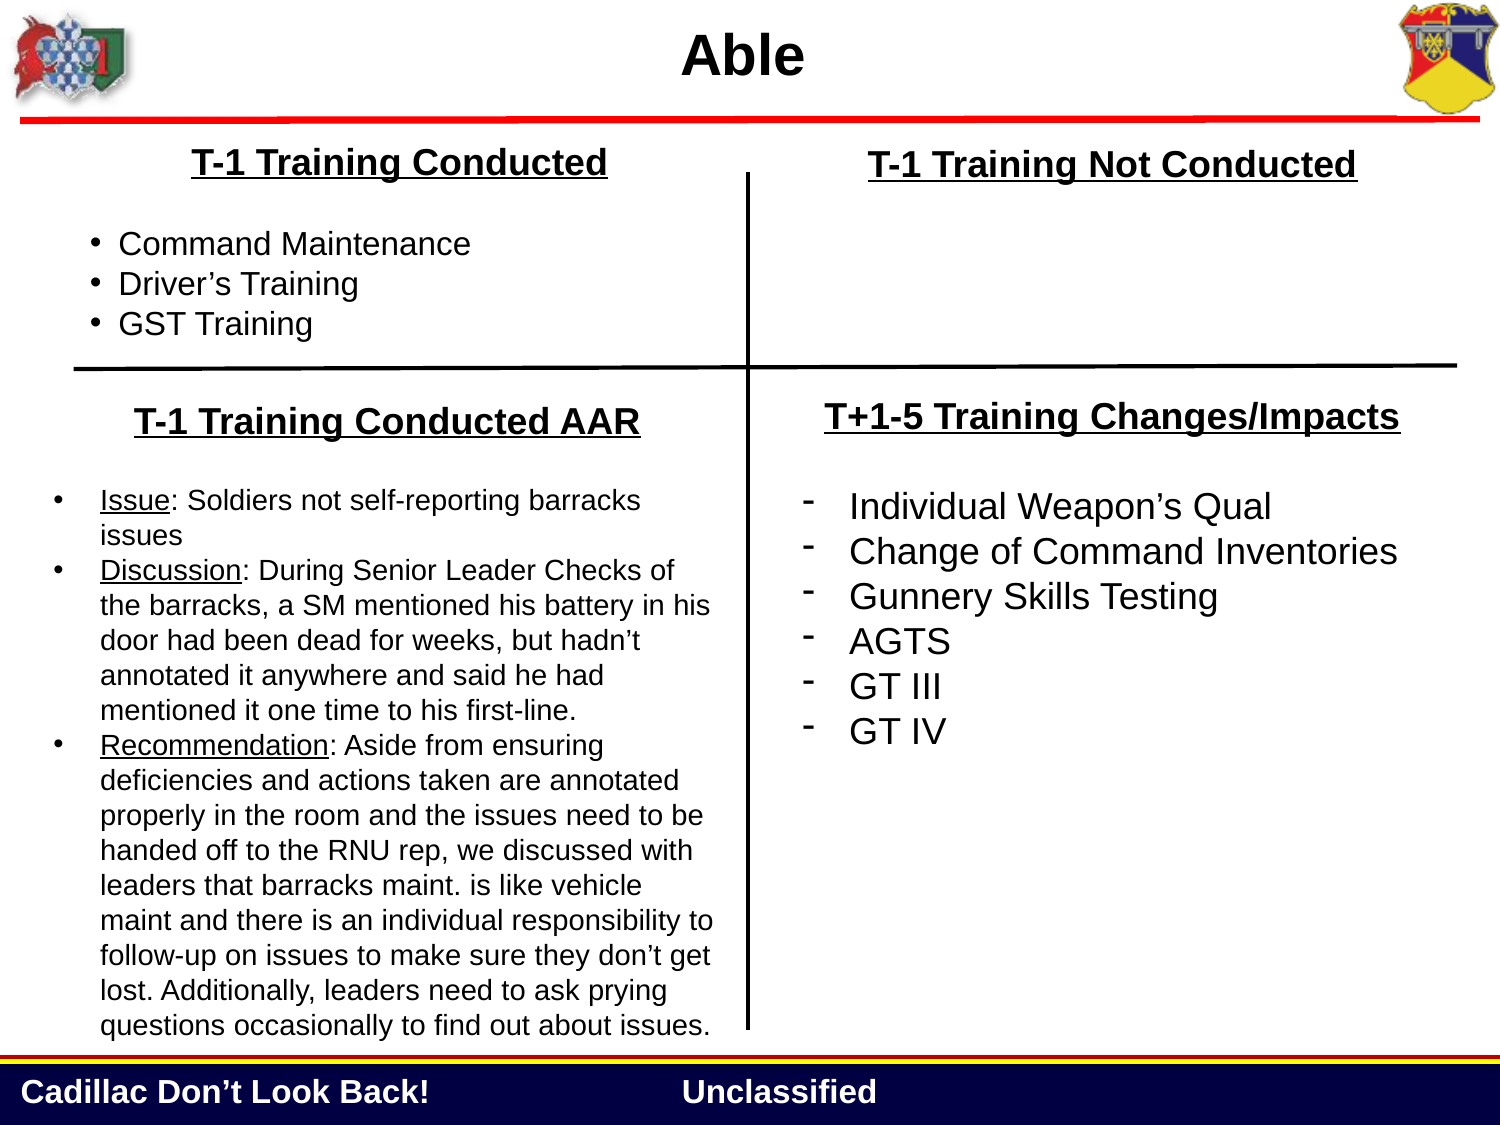

Able
T-1 Training Conducted

Command Maintenance
Driver’s Training
GST Training
T-1 Training Not Conducted

T+1-5 Training Changes/Impacts

Individual Weapon’s Qual
Change of Command Inventories
Gunnery Skills Testing
AGTS
GT III
GT IV

T-1 Training Conducted AAR

Issue: Soldiers not self-reporting barracks issues
Discussion: During Senior Leader Checks of the barracks, a SM mentioned his battery in his door had been dead for weeks, but hadn’t annotated it anywhere and said he had mentioned it one time to his first-line.
Recommendation: Aside from ensuring deficiencies and actions taken are annotated properly in the room and the issues need to be handed off to the RNU rep, we discussed with leaders that barracks maint. is like vehicle maint and there is an individual responsibility to follow-up on issues to make sure they don’t get lost. Additionally, leaders need to ask prying questions occasionally to find out about issues.